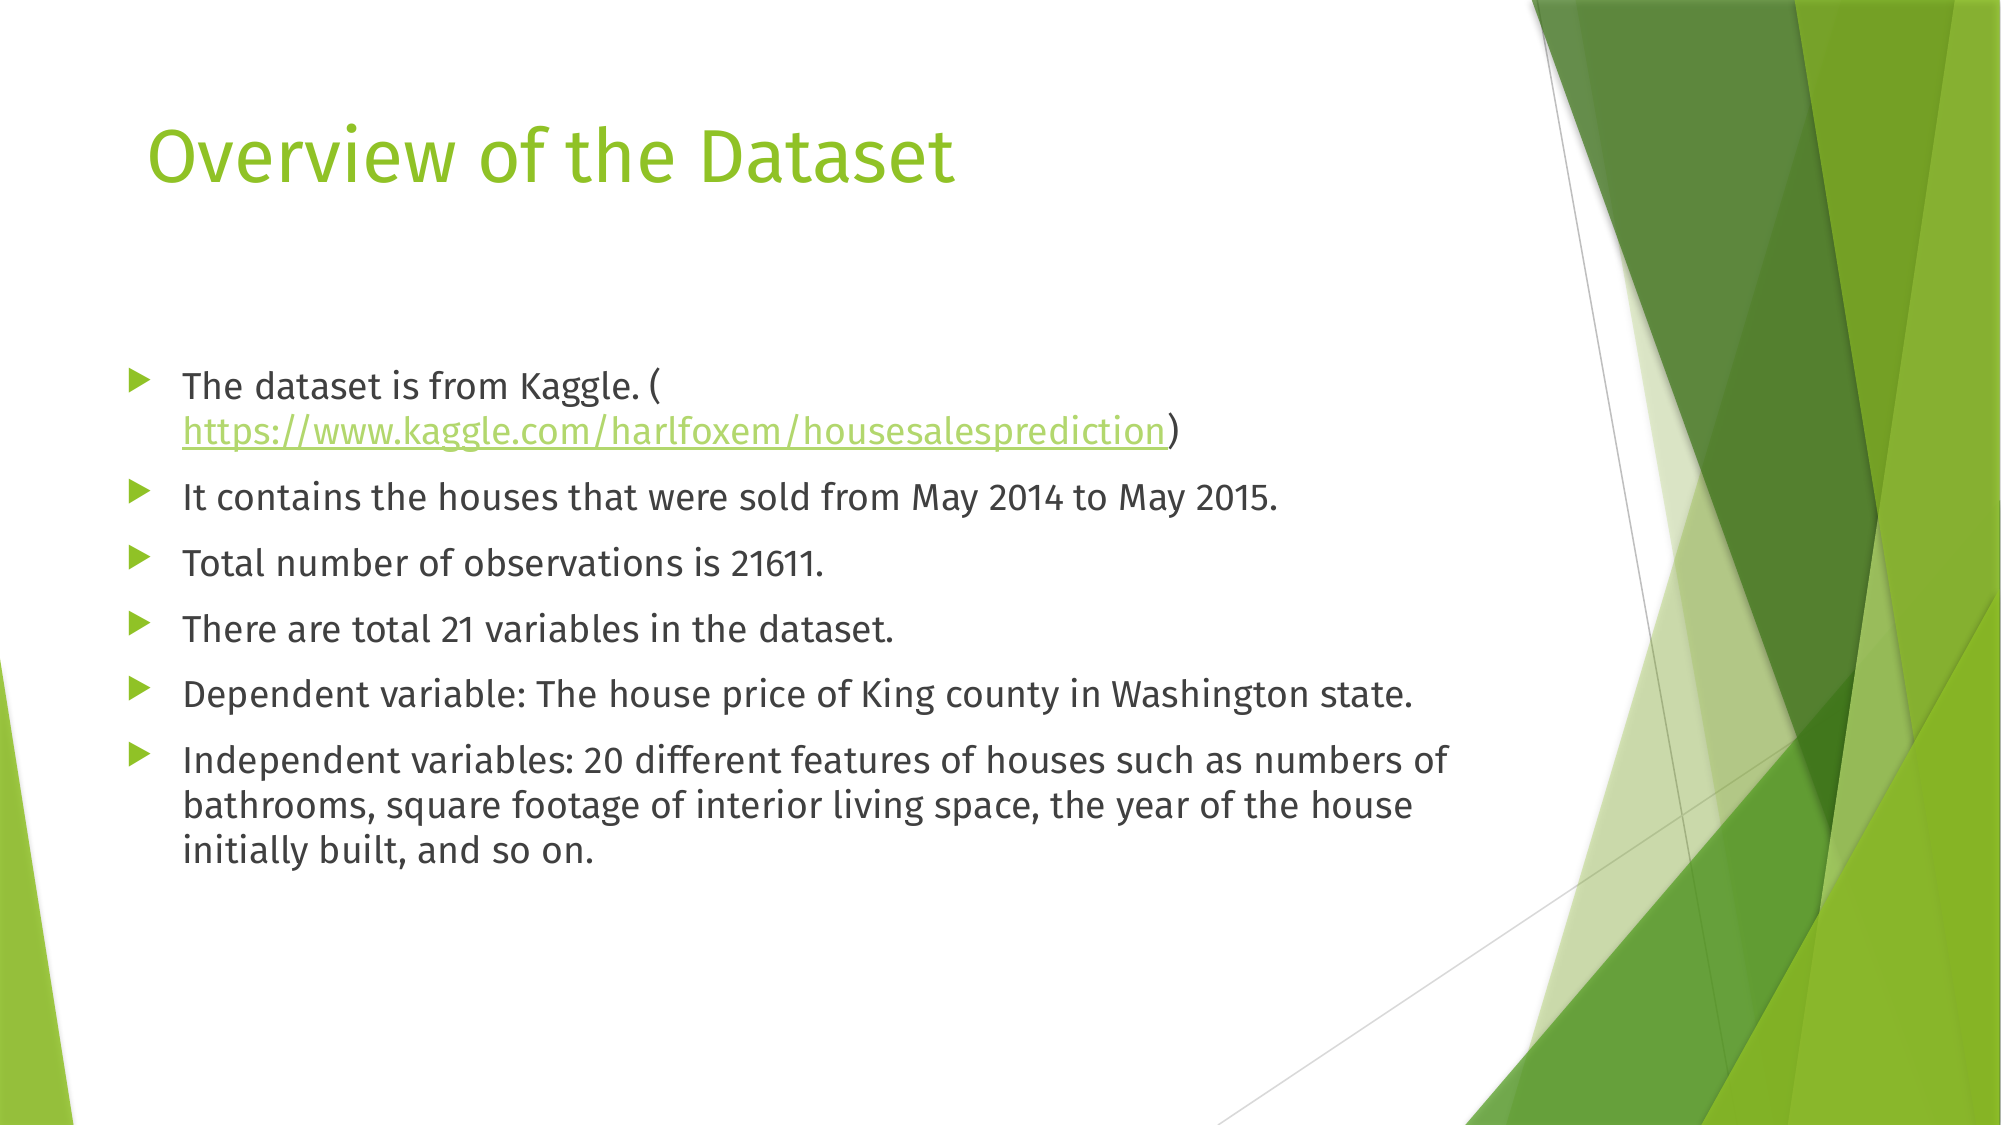

# Overview of the Dataset
The dataset is from Kaggle. (https://www.kaggle.com/harlfoxem/housesalesprediction)
It contains the houses that were sold from May 2014 to May 2015.
Total number of observations is 21611.
There are total 21 variables in the dataset.
Dependent variable: The house price of King county in Washington state.
Independent variables: 20 different features of houses such as numbers of bathrooms, square footage of interior living space, the year of the house initially built, and so on.